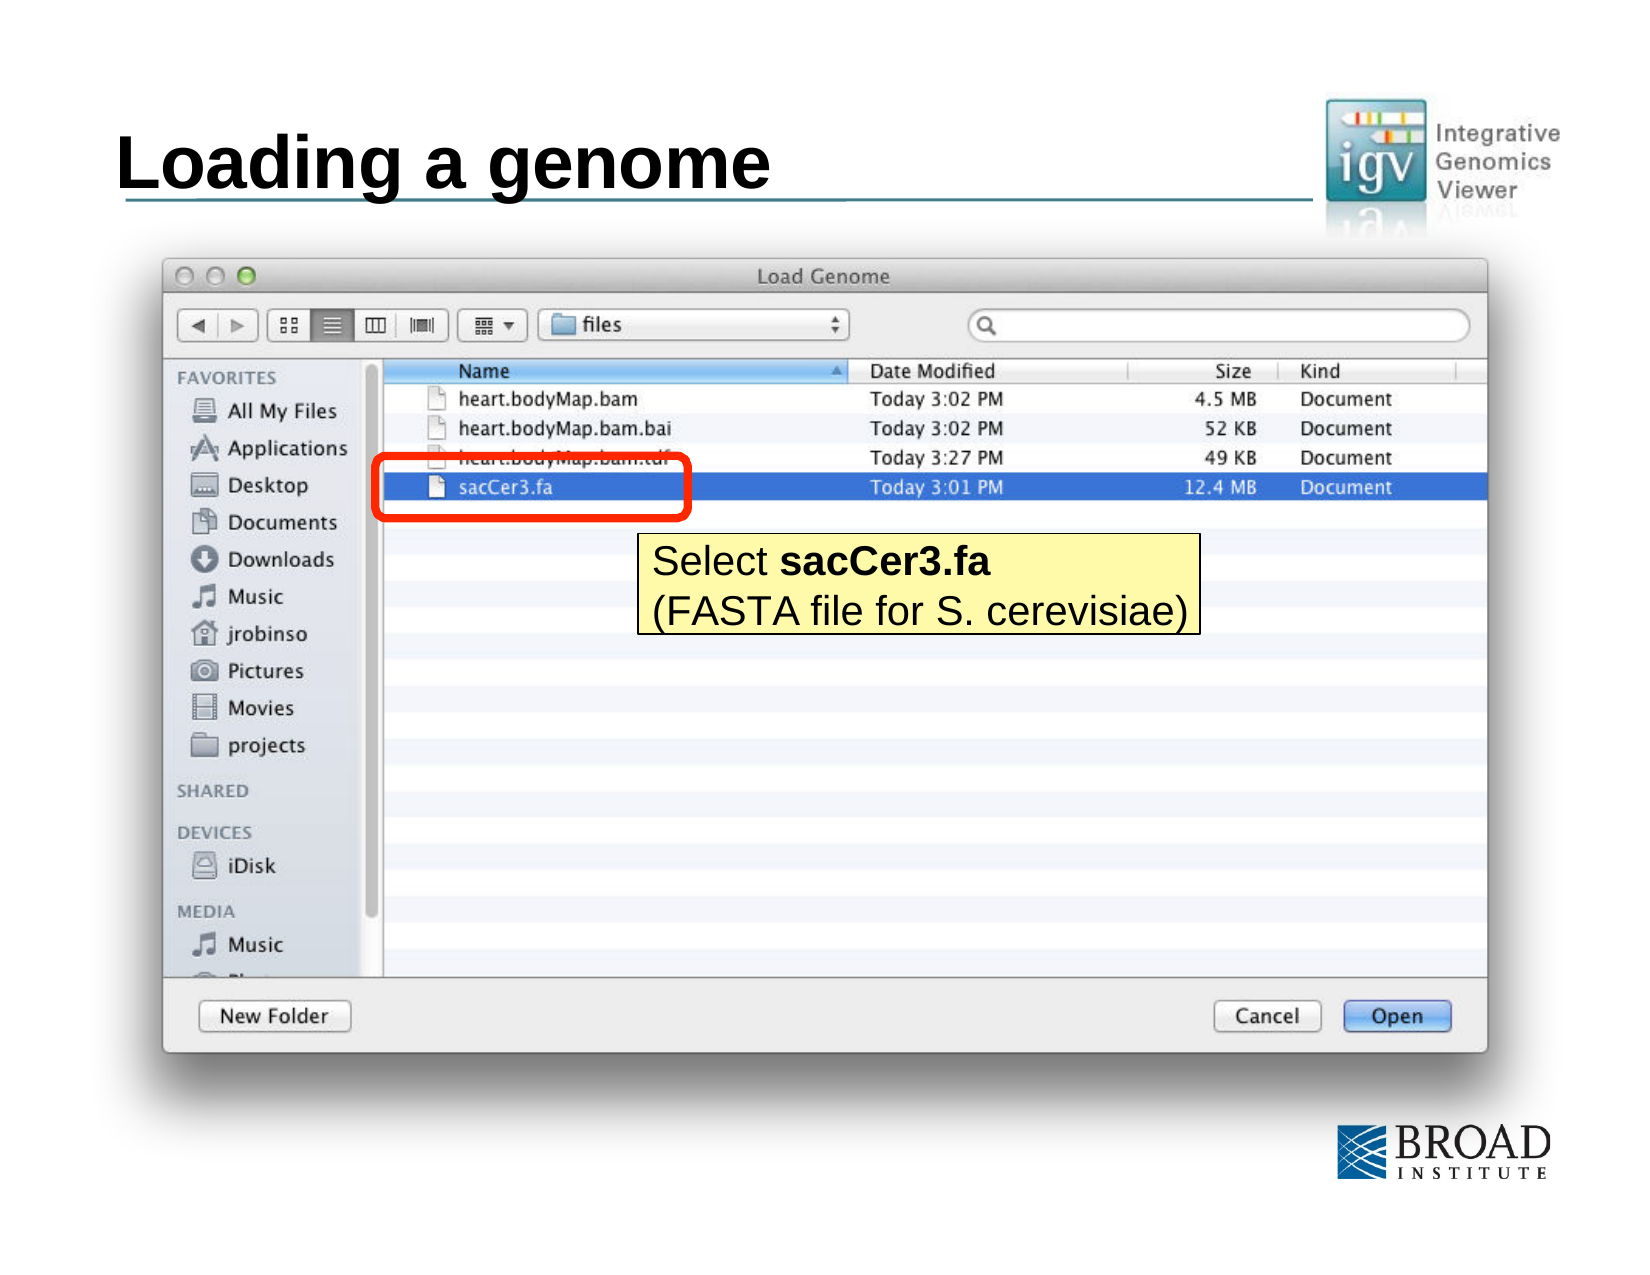

# Loading a genome

Select sacCer3.fa
(FASTA file for S. cerevisiae)